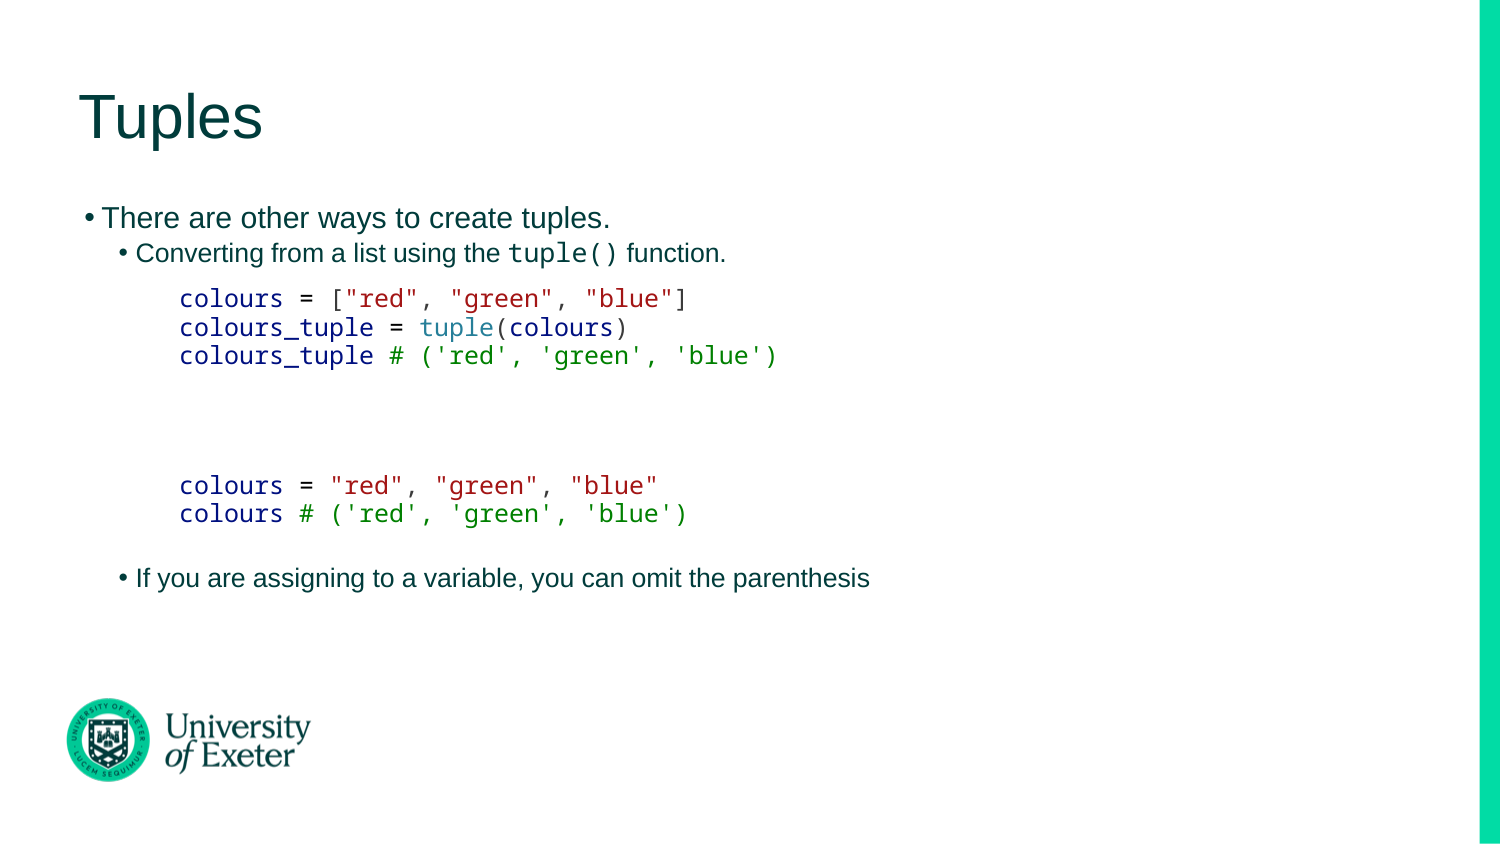

# Tuples
There are other ways to create tuples.
Converting from a list using the tuple() function.

If you are assigning to a variable, you can omit the parenthesis
colours = ["red", "green", "blue"]
colours_tuple = tuple(colours)
colours_tuple # ('red', 'green', 'blue')
colours = "red", "green", "blue"
colours # ('red', 'green', 'blue')